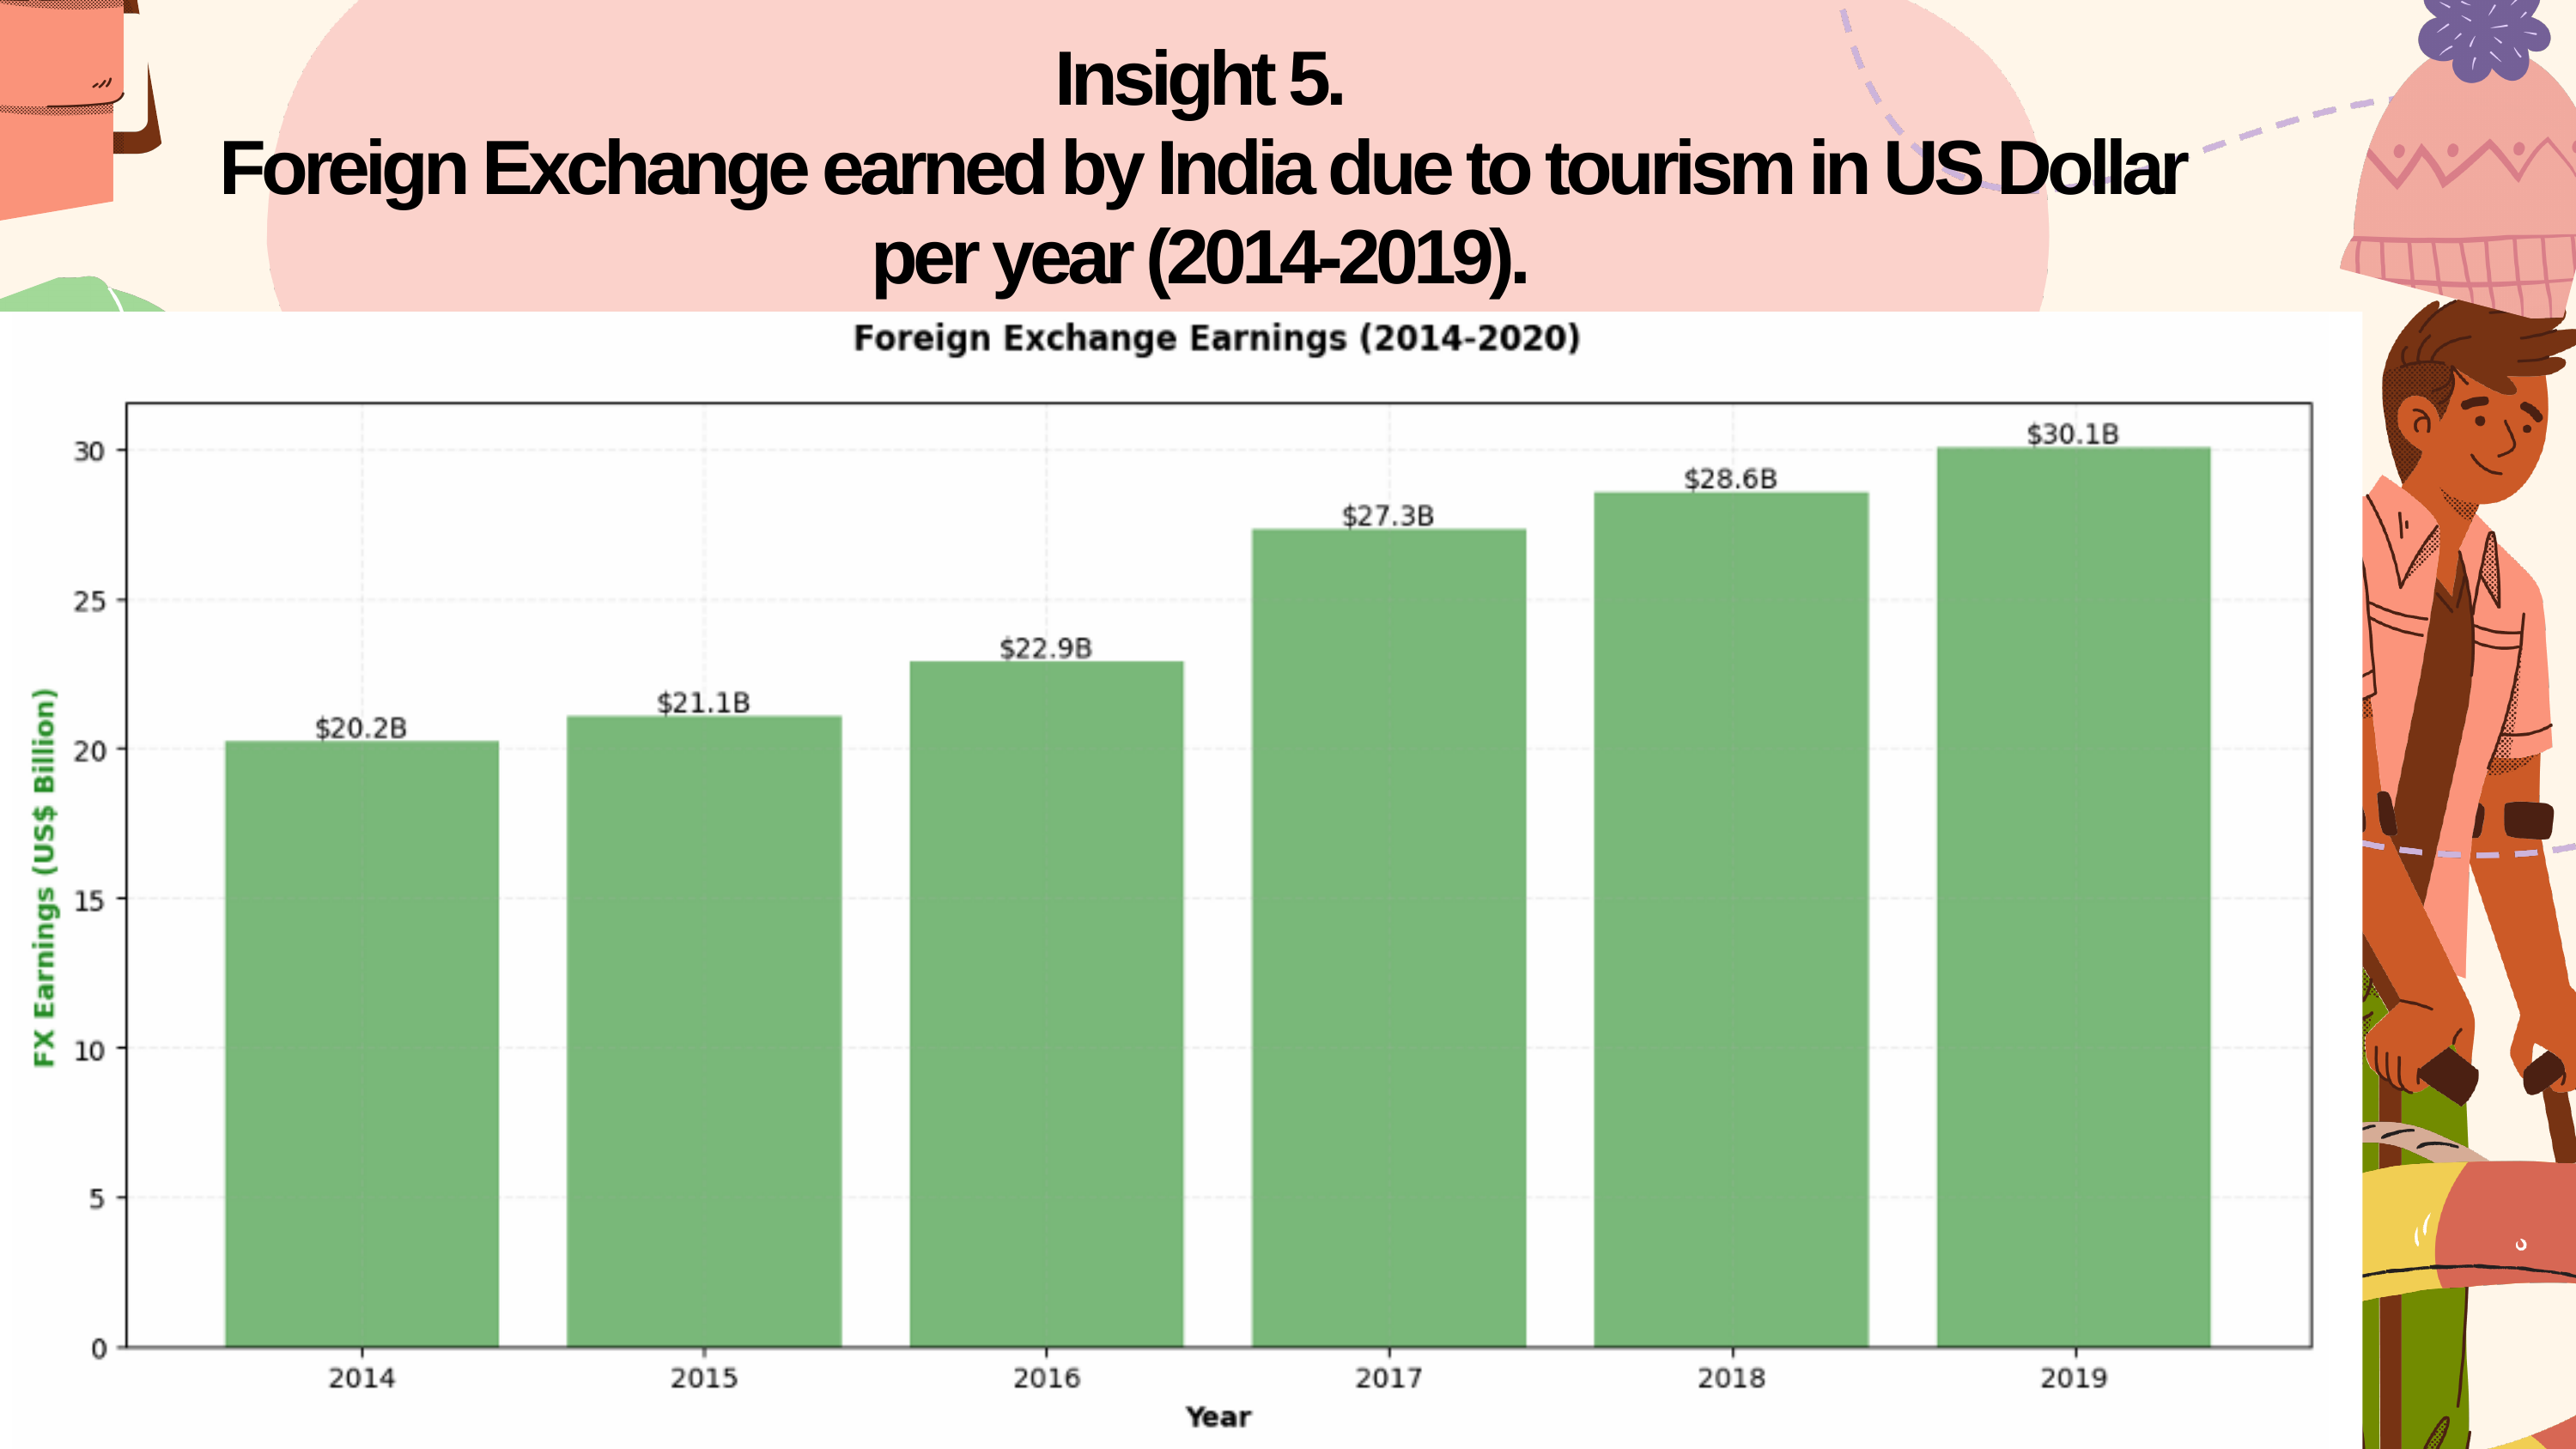

Insight 5.
Foreign Exchange earned by India due to tourism in US Dollar per year (2014-2019).